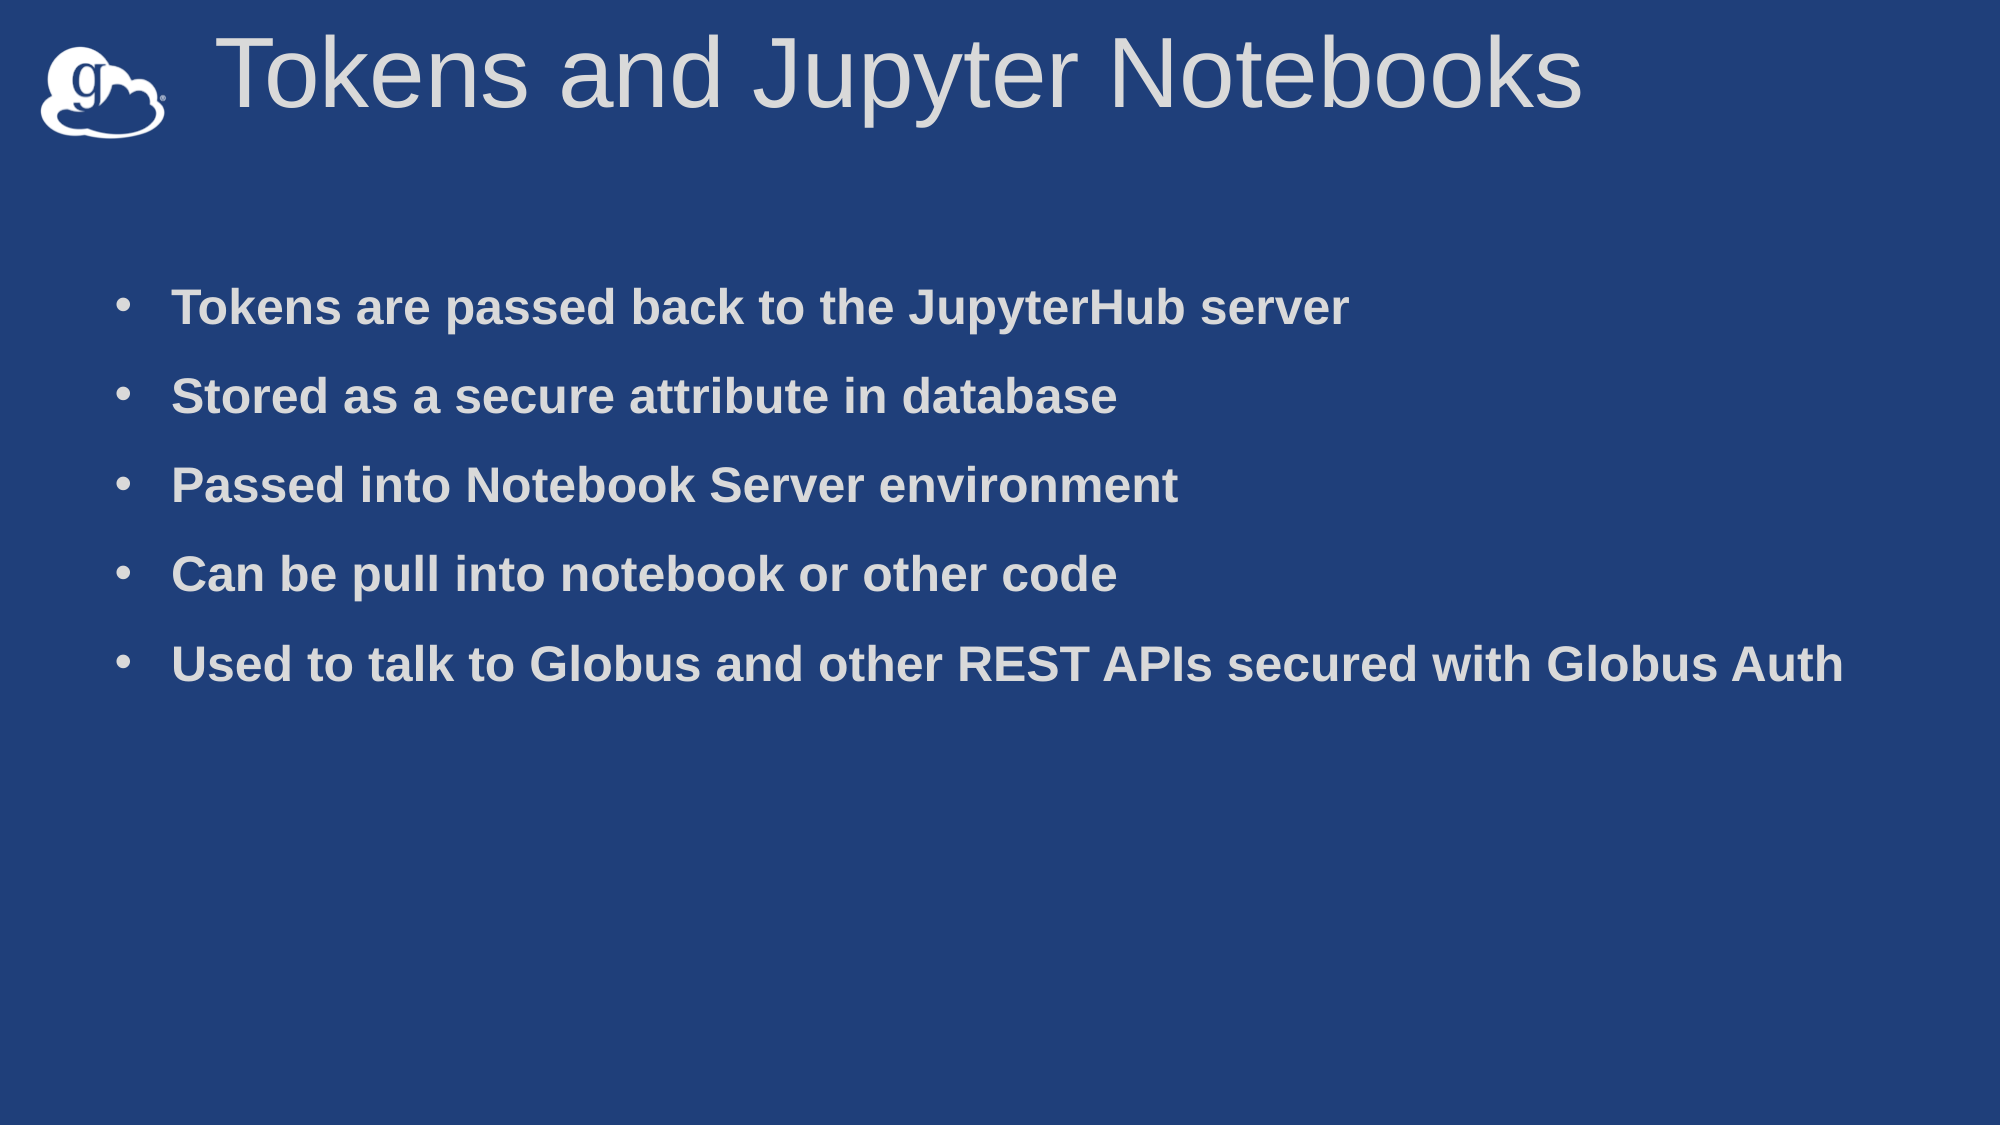

Tokens and Jupyter Notebooks
Tokens are passed back to the JupyterHub server
Stored as a secure attribute in database
Passed into Notebook Server environment
Can be pull into notebook or other code
Used to talk to Globus and other REST APIs secured with Globus Auth